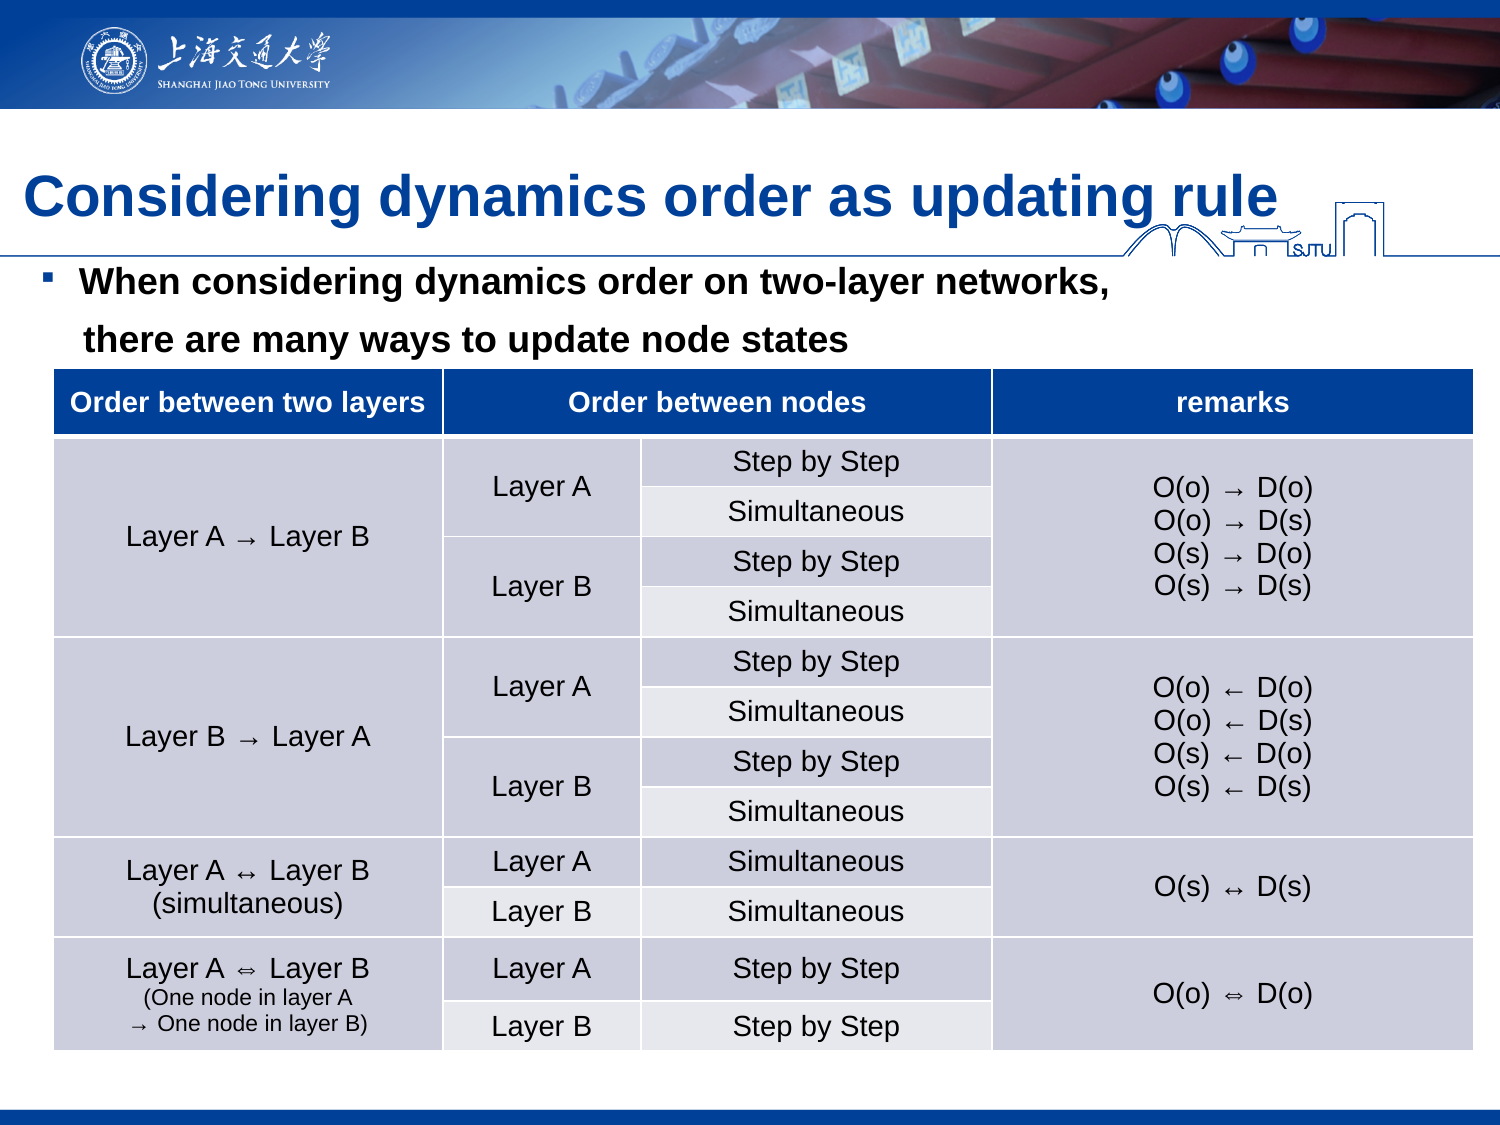

# Considering dynamics order as updating rule
When considering dynamics order on two-layer networks,
    there are many ways to update node states
| Order between two layers | Order between nodes |  | remarks |
| --- | --- | --- | --- |
| Layer A → Layer B | Layer A | Step by Step | O(o) → D(o) O(o) → D(s) O(s) → D(o) O(s) → D(s) |
|  |  | Simultaneous |  |
|  | Layer B | Step by Step |  |
|  |  | Simultaneous |  |
| Layer B → Layer A | Layer A | Step by Step | O(o) ← D(o) O(o) ← D(s) O(s) ← D(o) O(s) ← D(s) |
|  |  | Simultaneous |  |
|  | Layer B | Step by Step |  |
|  |  | Simultaneous |  |
| Layer A ↔ Layer B (simultaneous) | Layer A | Simultaneous | O(s) ↔ D(s) |
|  | Layer B | Simultaneous |  |
| Layer A ⇔ Layer B (One node in layer A → One node in layer B) | Layer A | Step by Step | O(o) ⇔ D(o) |
|  | Layer B | Step by Step |  |